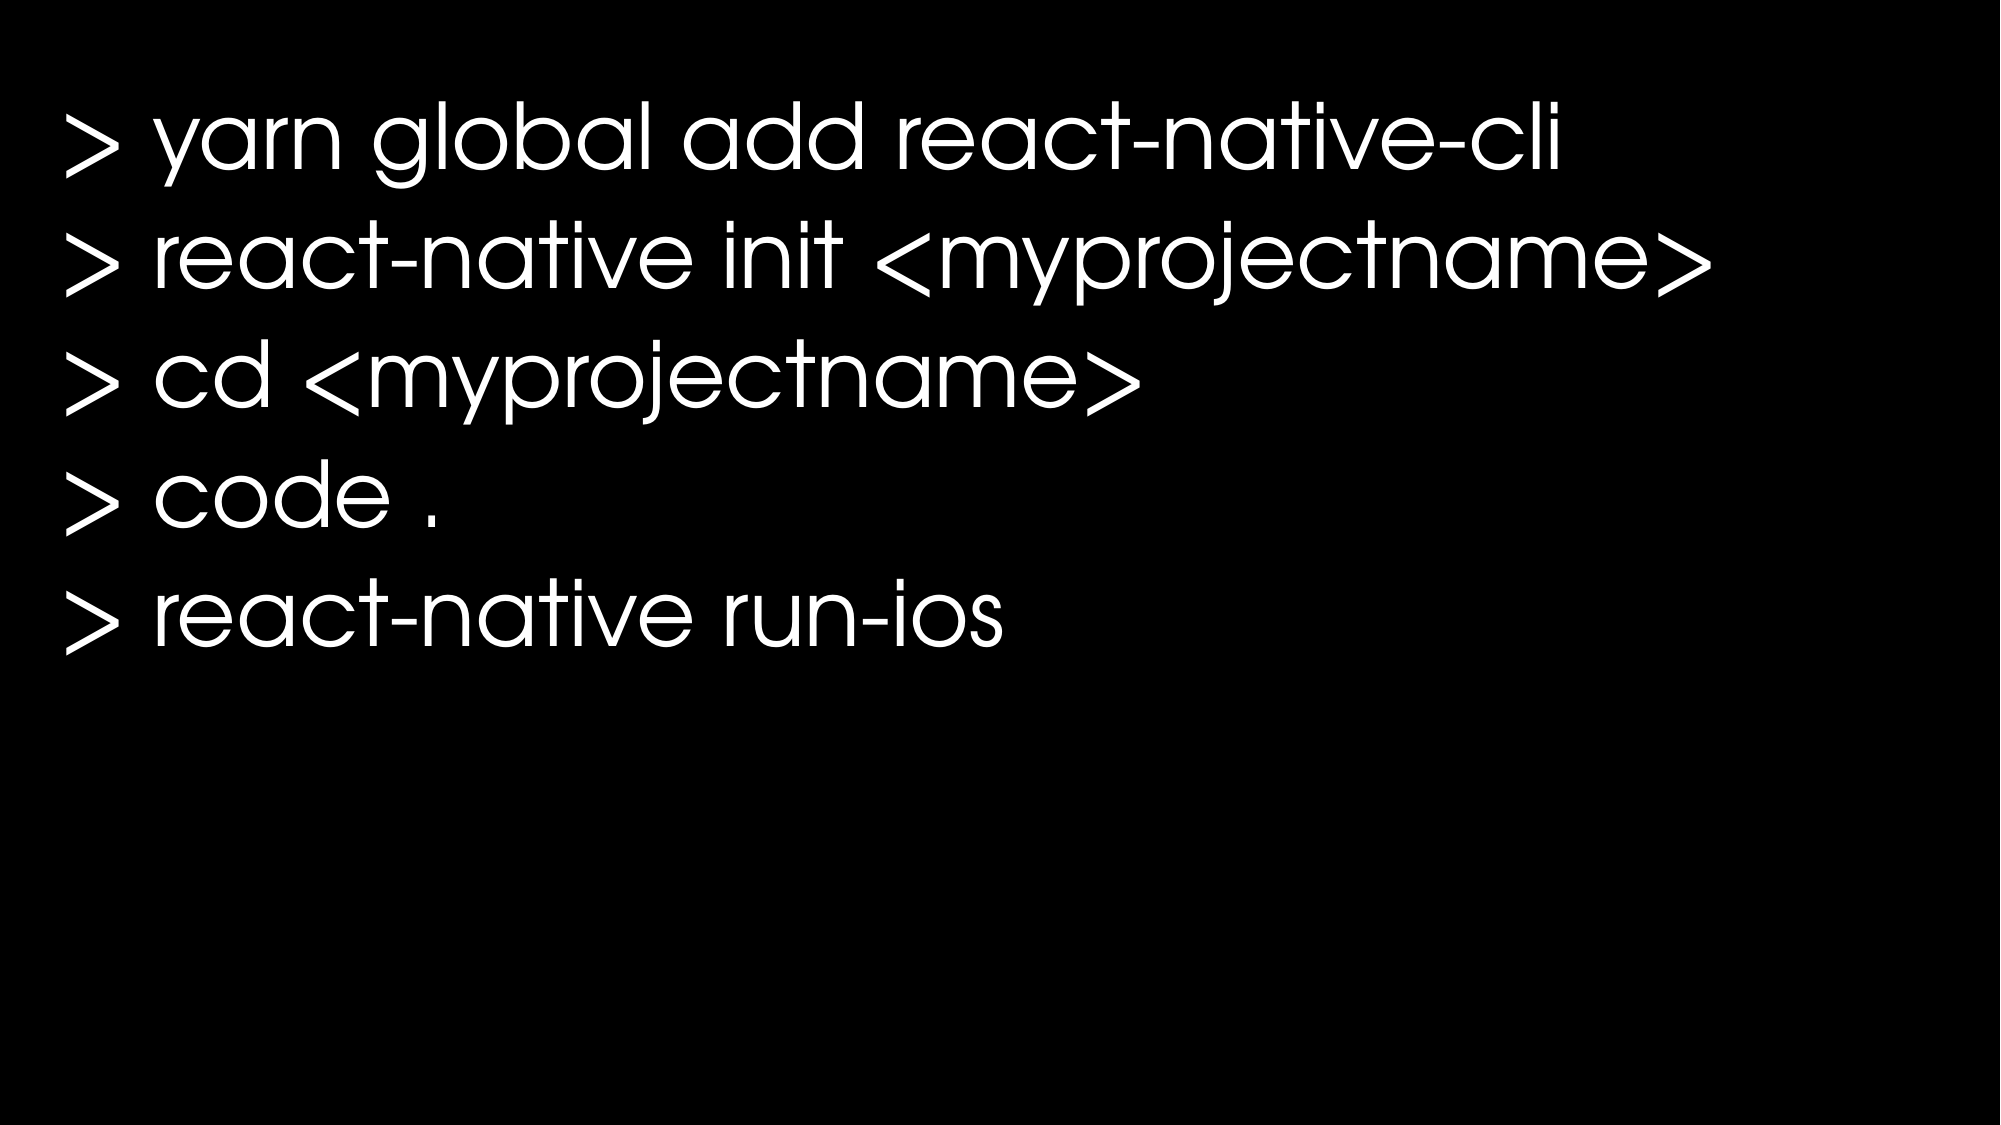

# > yarn global add react-native-cli > react-native init <myprojectname> > cd <myprojectname> > code . > react-native run-ios